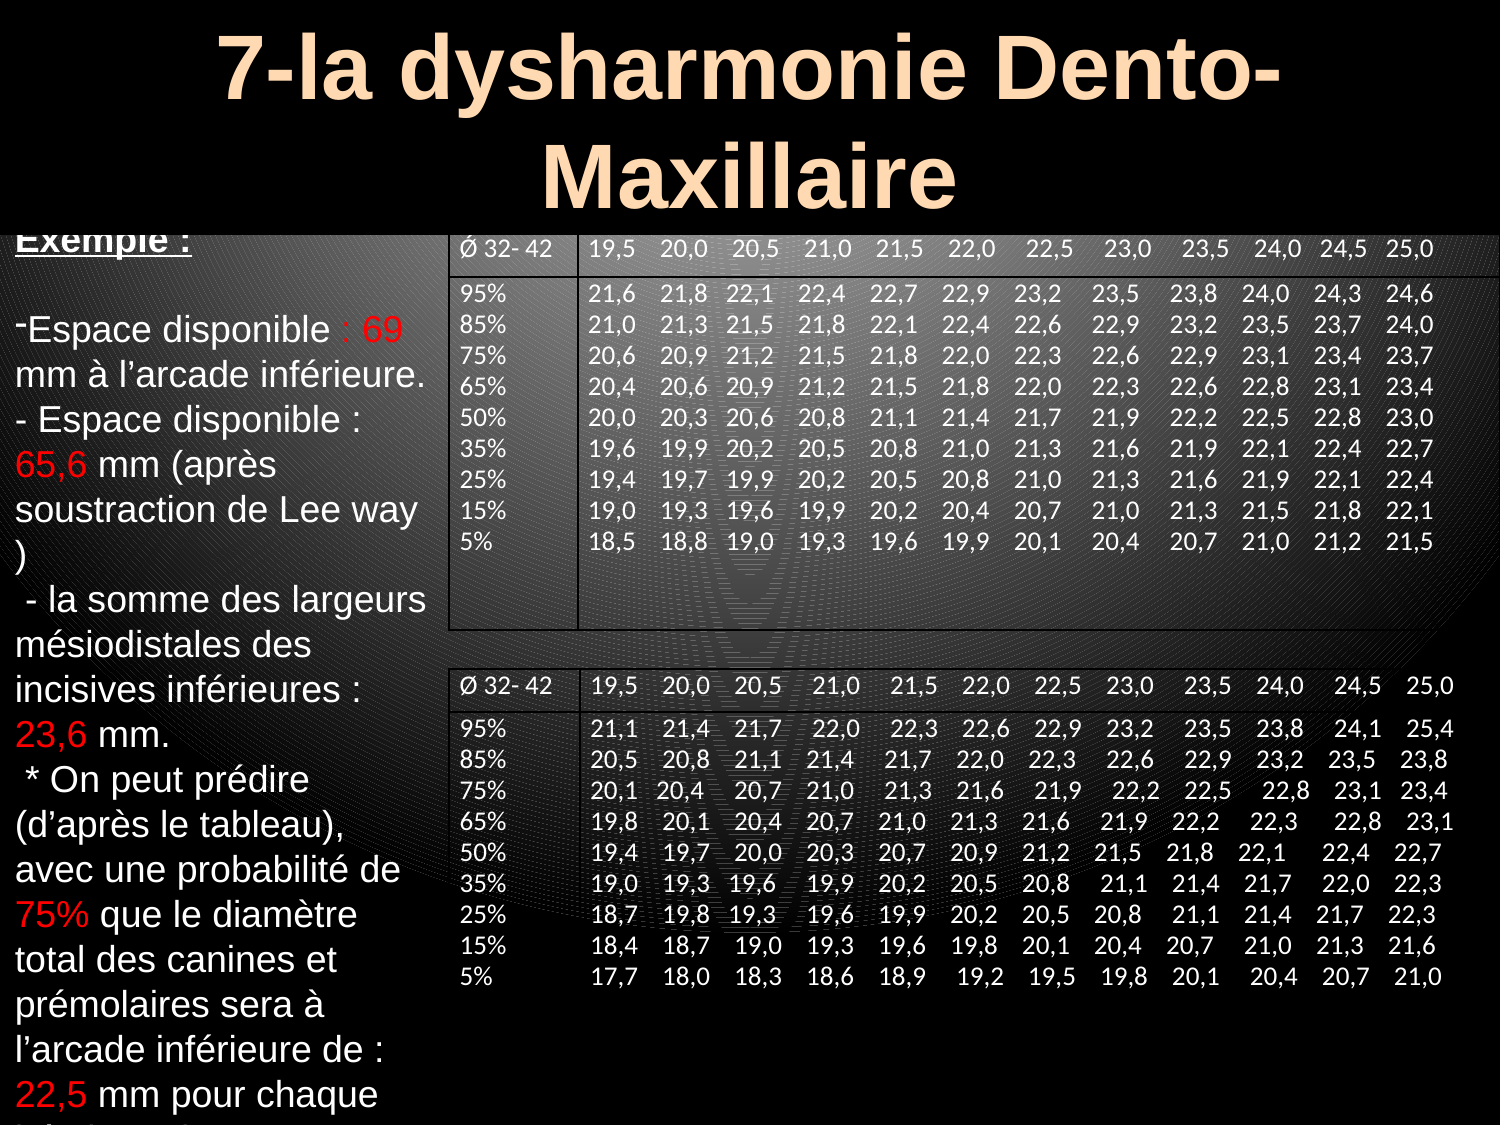

7-la dysharmonie Dento-Maxillaire
       Tableau d’analyse de Moyers:

Exemple :

Espace disponible : 69 mm à l’arcade inférieure.
- Espace disponible : 65,6 mm (après soustraction de Lee way )
 - la somme des largeurs mésiodistales des incisives inférieures : 23,6 mm.
 * On peut prédire (d’après le tableau), avec une probabilité de 75% que le diamètre total des canines et prémolaires sera à l’arcade inférieure de : 22,5 mm pour chaque hémiarcade :
DDM = - 3 mm ,donc, nous nous retrouvons dans un cas de DDM limite.

| Ǿ 32- 42 | 19,5 20,0 20,5 21,0 21,5 22,0 22,5 23,0 23,5 24,0 24,5 25,0 |
| --- | --- |
| 95% 85% 75% 65% 50% 35% 25% 15% 5% | 21,6 21,8 22,1 22,4 22,7 22,9 23,2 23,5 23,8 24,0 24,3 24,6 21,0 21,3 21,5 21,8 22,1 22,4 22,6 22,9 23,2 23,5 23,7 24,0 20,6 20,9 21,2 21,5 21,8 22,0 22,3 22,6 22,9 23,1 23,4 23,7 20,4 20,6 20,9 21,2 21,5 21,8 22,0 22,3 22,6 22,8 23,1 23,4 20,0 20,3 20,6 20,8 21,1 21,4 21,7 21,9 22,2 22,5 22,8 23,0 19,6 19,9 20,2 20,5 20,8 21,0 21,3 21,6 21,9 22,1 22,4 22,7 19,4 19,7 19,9 20,2 20,5 20,8 21,0 21,3 21,6 21,9 22,1 22,4 19,0 19,3 19,6 19,9 20,2 20,4 20,7 21,0 21,3 21,5 21,8 22,1 18,5 18,8 19,0 19,3 19,6 19,9 20,1 20,4 20,7 21,0 21,2 21,5 |
| Ø 32- 42 | 19,5 20,0 20,5 21,0 21,5 22,0 22,5 23,0 23,5 24,0 24,5 25,0 |
| --- | --- |
| 95% 85% 75% 65% 50% 35% 25% 15% 5% | 21,1 21,4 21,7 22,0 22,3 22,6 22,9 23,2 23,5 23,8 24,1 25,4 20,5 20,8 21,1 21,4 21,7 22,0 22,3 22,6 22,9 23,2 23,5 23,8 20,1 20,4 20,7 21,0 21,3 21,6 21,9 22,2 22,5 22,8 23,1 23,4 19,8 20,1 20,4 20,7 21,0 21,3 21,6 21,9 22,2 22,3 22,8 23,1 19,4 19,7 20,0 20,3 20,7 20,9 21,2 21,5 21,8 22,1 22,4 22,7 19,0 19,3 19,6 19,9 20,2 20,5 20,8 21,1 21,4 21,7 22,0 22,3 18,7 19,8 19,3 19,6 19,9 20,2 20,5 20,8 21,1 21,4 21,7 22,3 18,4 18,7 19,0 19,3 19,6 19,8 20,1 20,4 20,7 21,0 21,3 21,6 17,7 18,0 18,3 18,6 18,9 19,2 19,5 19,8 20,1 20,4 20,7 21,0 |